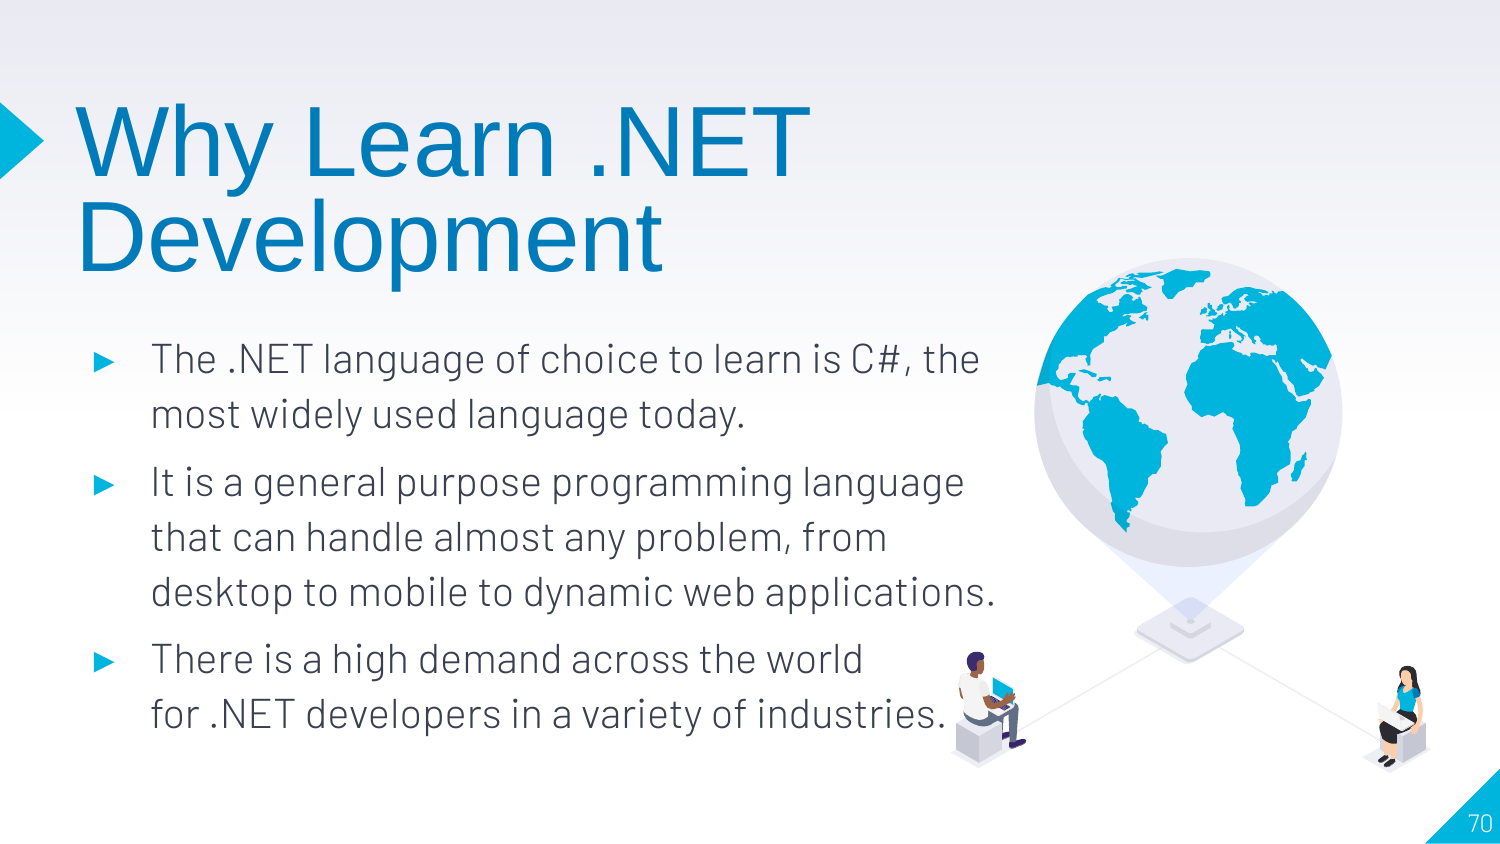

# Why Learn .NET Development

The .NET language of choice to learn is C#, the most widely used language today.
It is a general purpose programming language that can handle almost any problem, from desktop to mobile to dynamic web applications.
There is a high demand across the world for .NET developers in a variety of industries.
70